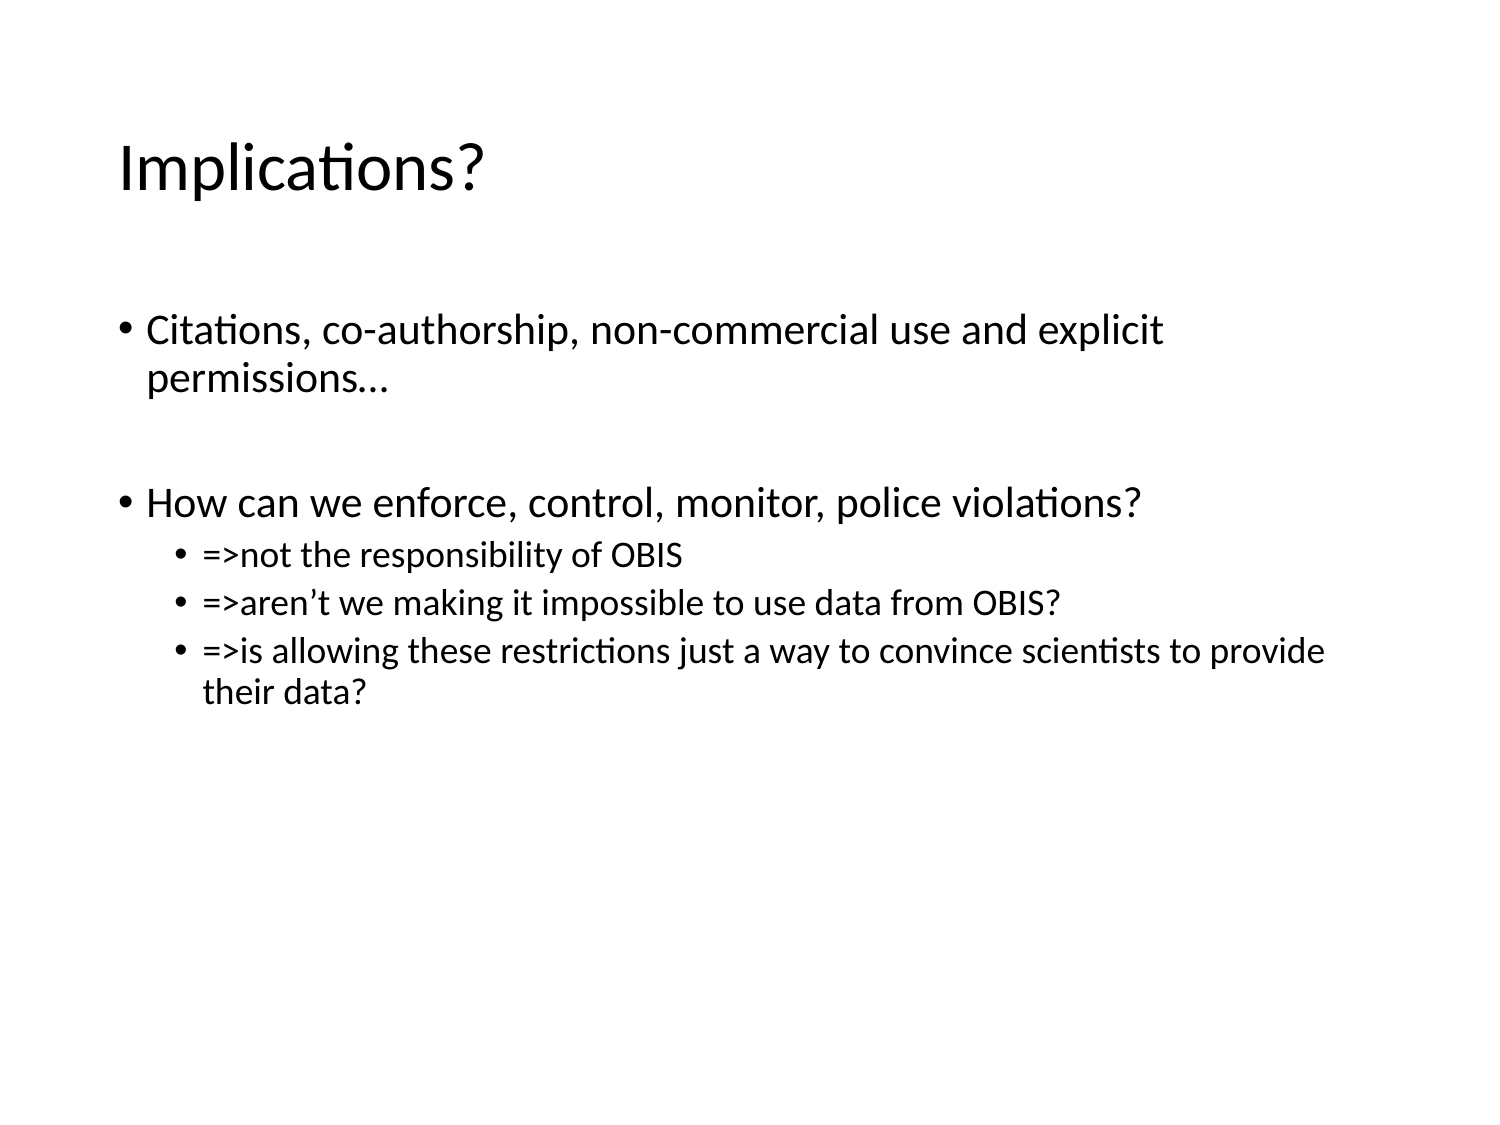

# Implications?
Citations, co-authorship, non-commercial use and explicit permissions…

How can we enforce, control, monitor, police violations?
=>not the responsibility of OBIS
=>aren’t we making it impossible to use data from OBIS?
=>is allowing these restrictions just a way to convince scientists to provide their data?